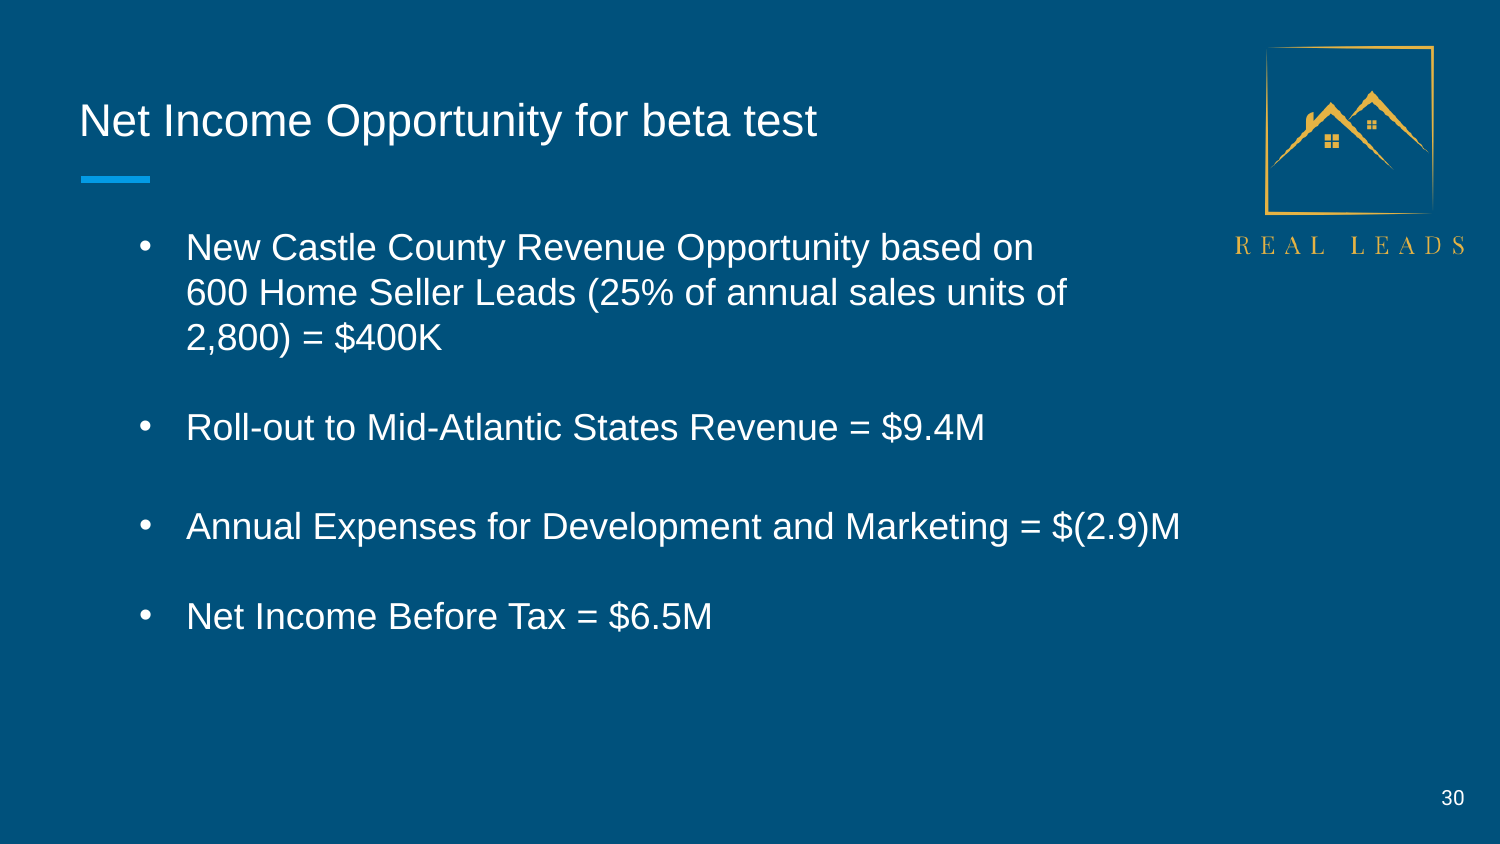

# Net Income Opportunity for beta test
New Castle County Revenue Opportunity based on 600 Home Seller Leads (25% of annual sales units of 2,800) = $400K

Roll-out to Mid-Atlantic States Revenue = $9.4M

Annual Expenses for Development and Marketing = $(2.9)M

Net Income Before Tax = $6.5M

30